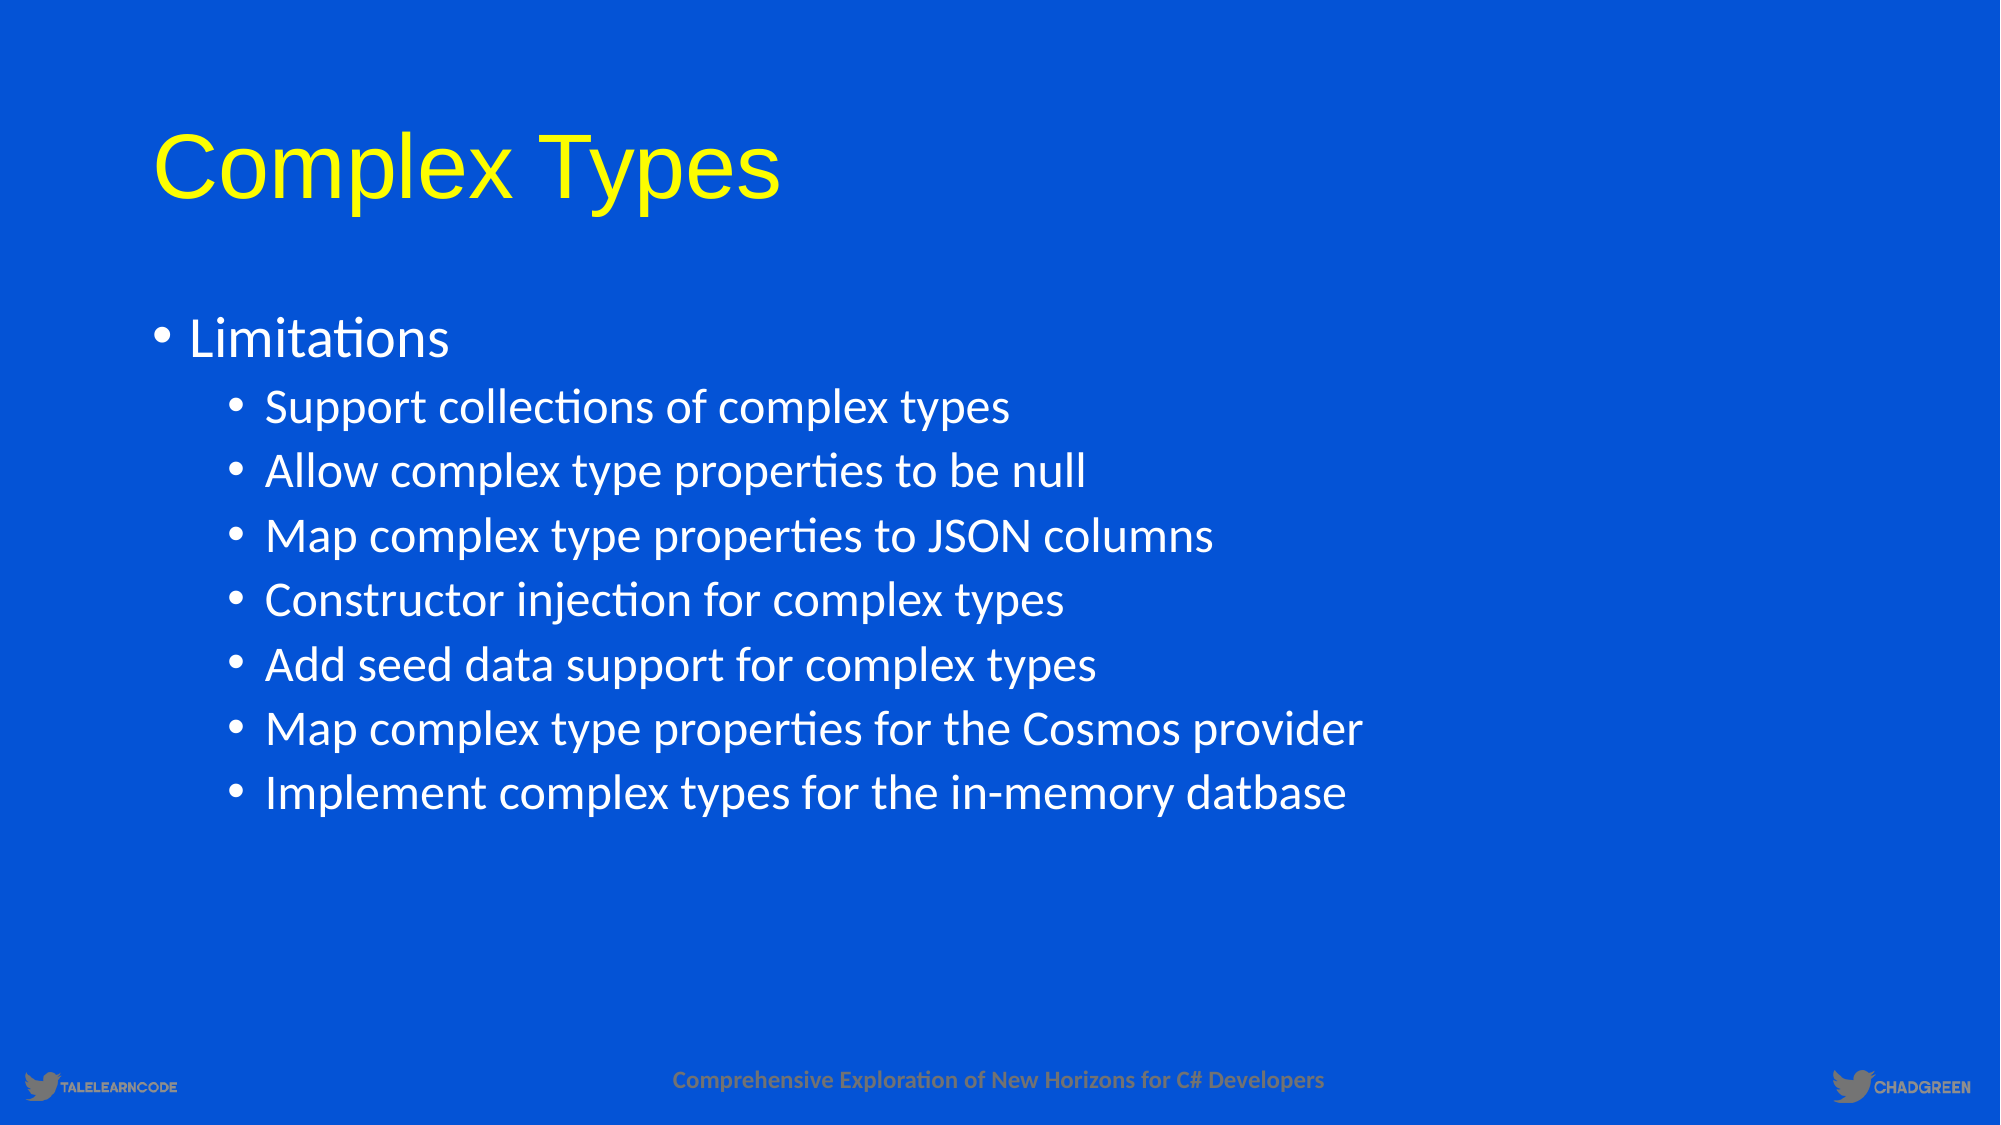

# Complex Types
Limitations
Support collections of complex types
Allow complex type properties to be null
Map complex type properties to JSON columns
Constructor injection for complex types
Add seed data support for complex types
Map complex type properties for the Cosmos provider
Implement complex types for the in-memory datbase